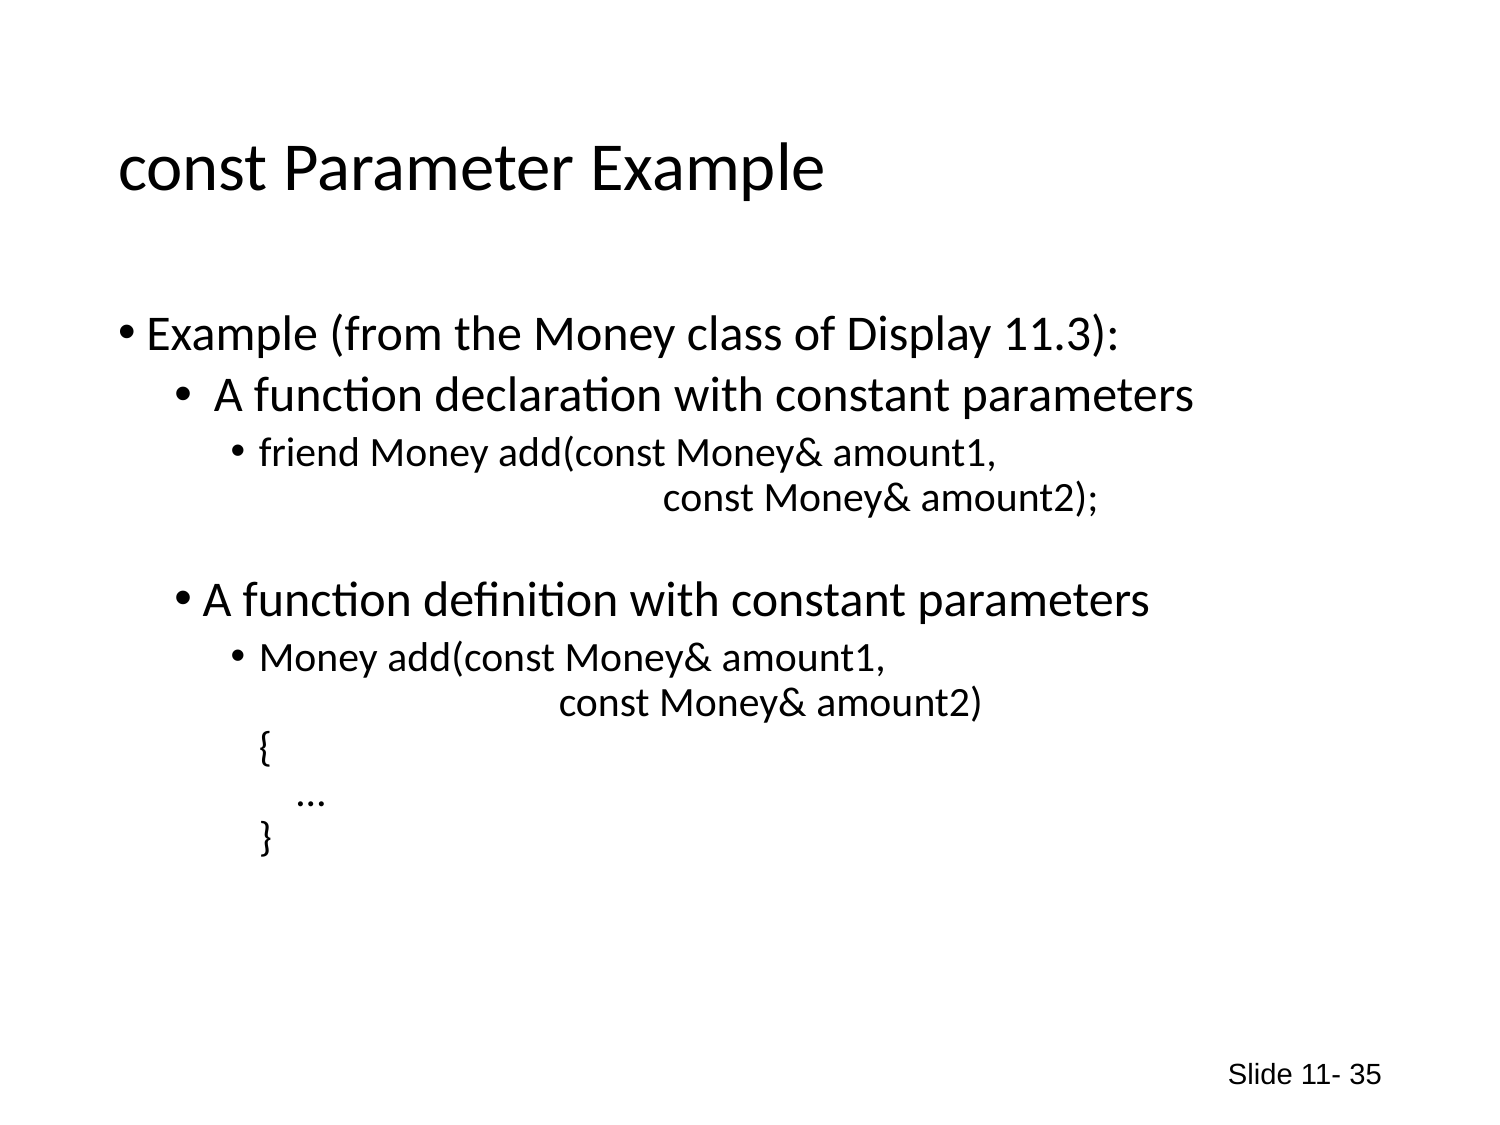

# const Parameter Example
Example (from the Money class of Display 11.3):
 A function declaration with constant parameters
friend Money add(const Money& amount1,
		           const Money& amount2);
A function definition with constant parameters
Money add(const Money& amount1,
		const Money& amount2)
{
    …
}
Slide 11- 35